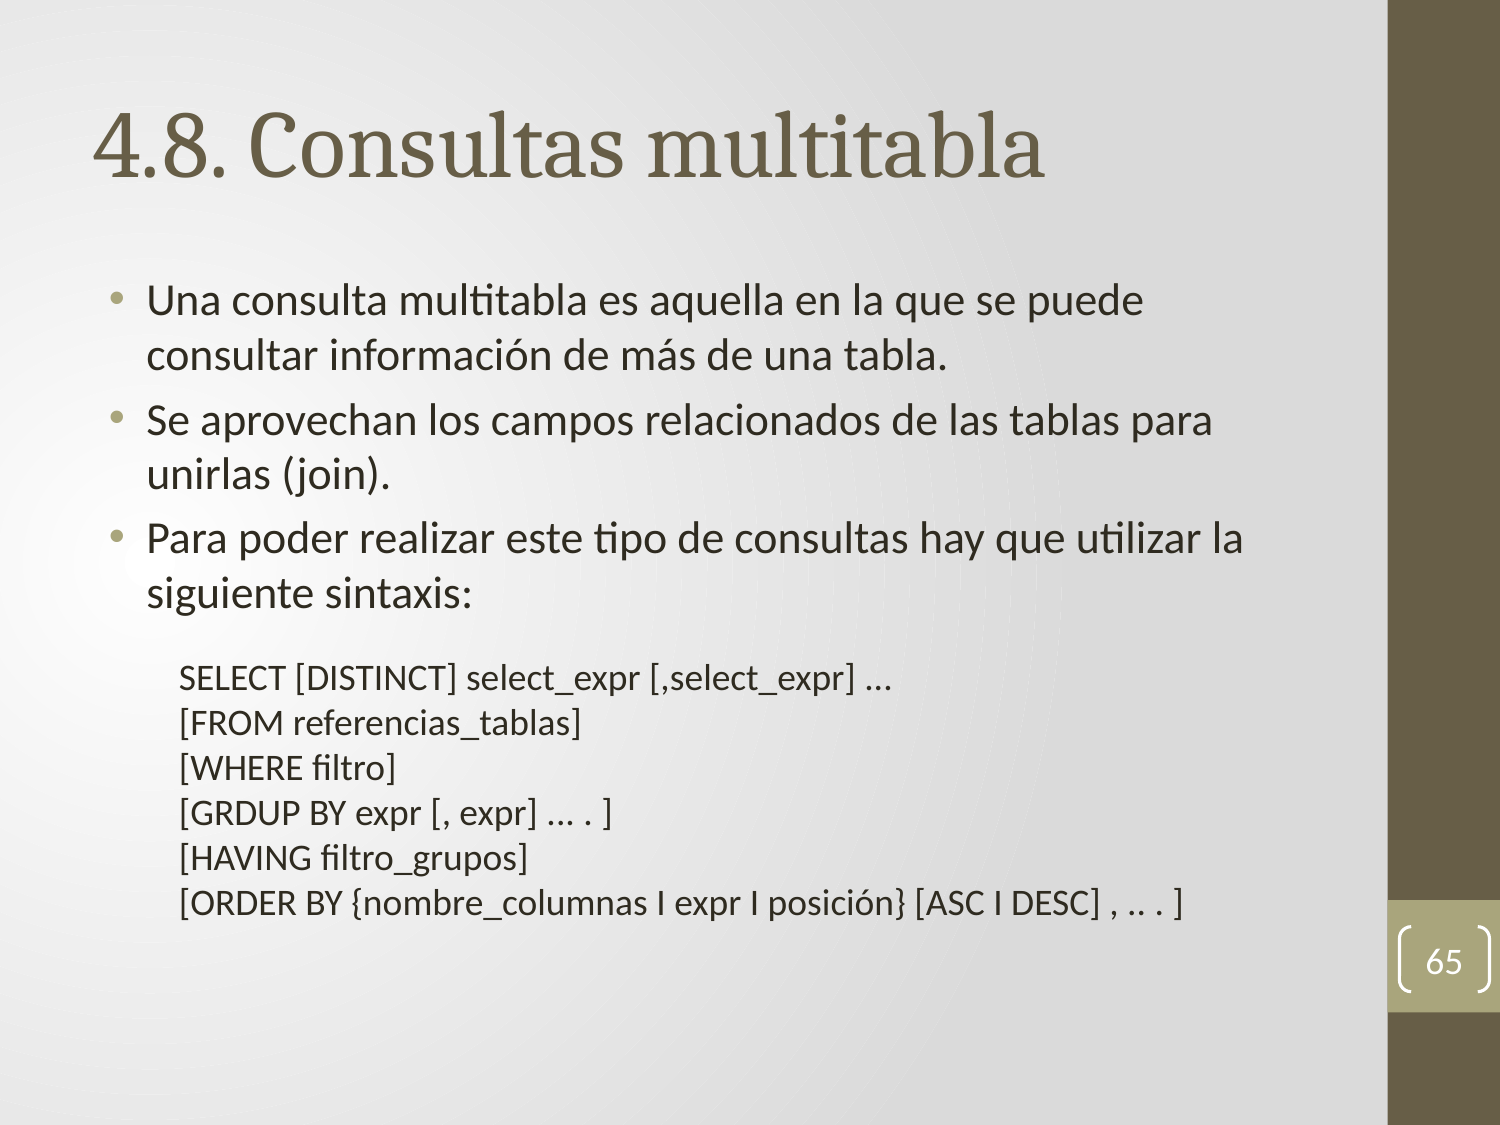

# 4.8. Consultas multitabla
Una consulta multitabla es aquella en la que se puede consultar información de más de una tabla.
Se aprovechan los campos relacionados de las tablas para unirlas (join).
Para poder realizar este tipo de consultas hay que utilizar la siguiente sintaxis:
SELECT [DISTINCT] select_expr [,select_expr] ...
[FROM referencias_tablas]
[WHERE filtro]
[GRDUP BY expr [, expr] ... . ]
[HAVING filtro_grupos]
[ORDER BY {nombre_columnas I expr I posición} [ASC I DESC] , .. . ]
65